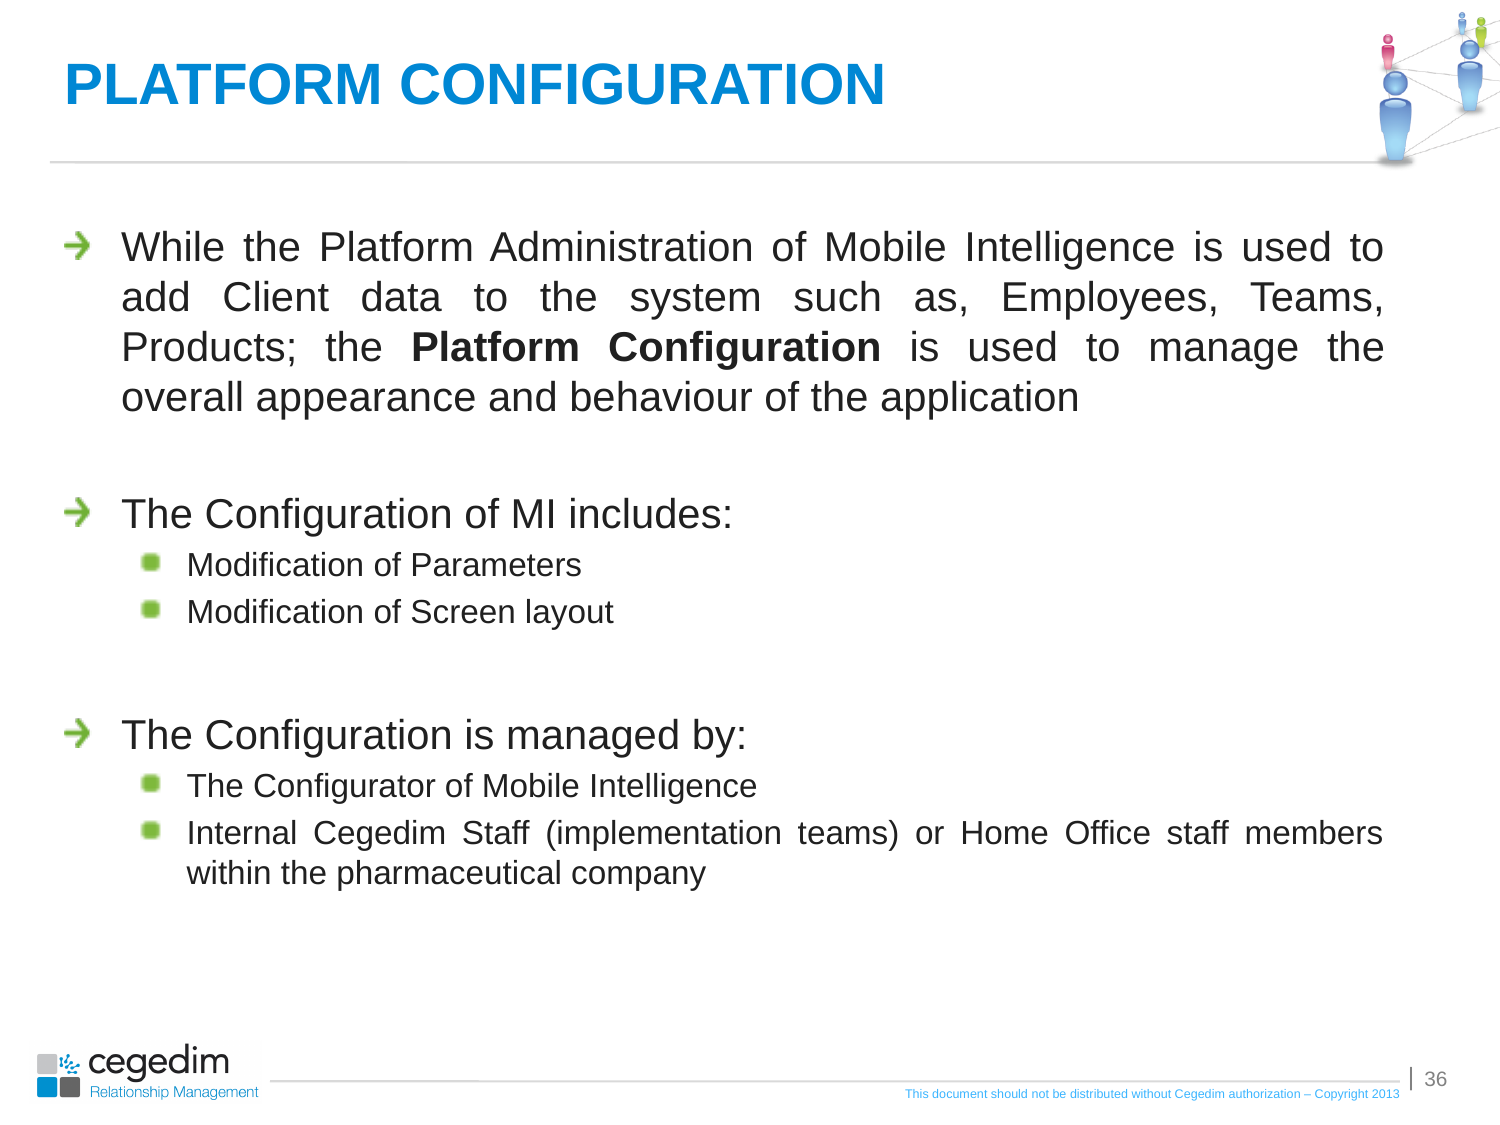

# PLATFORM CONFIGURATION
While the Platform Administration of Mobile Intelligence is used to add Client data to the system such as, Employees, Teams, Products; the Platform Configuration is used to manage the overall appearance and behaviour of the application

The Configuration of MI includes:
Modification of Parameters
Modification of Screen layout

The Configuration is managed by:
The Configurator of Mobile Intelligence
Internal Cegedim Staff (implementation teams) or Home Office staff members within the pharmaceutical company